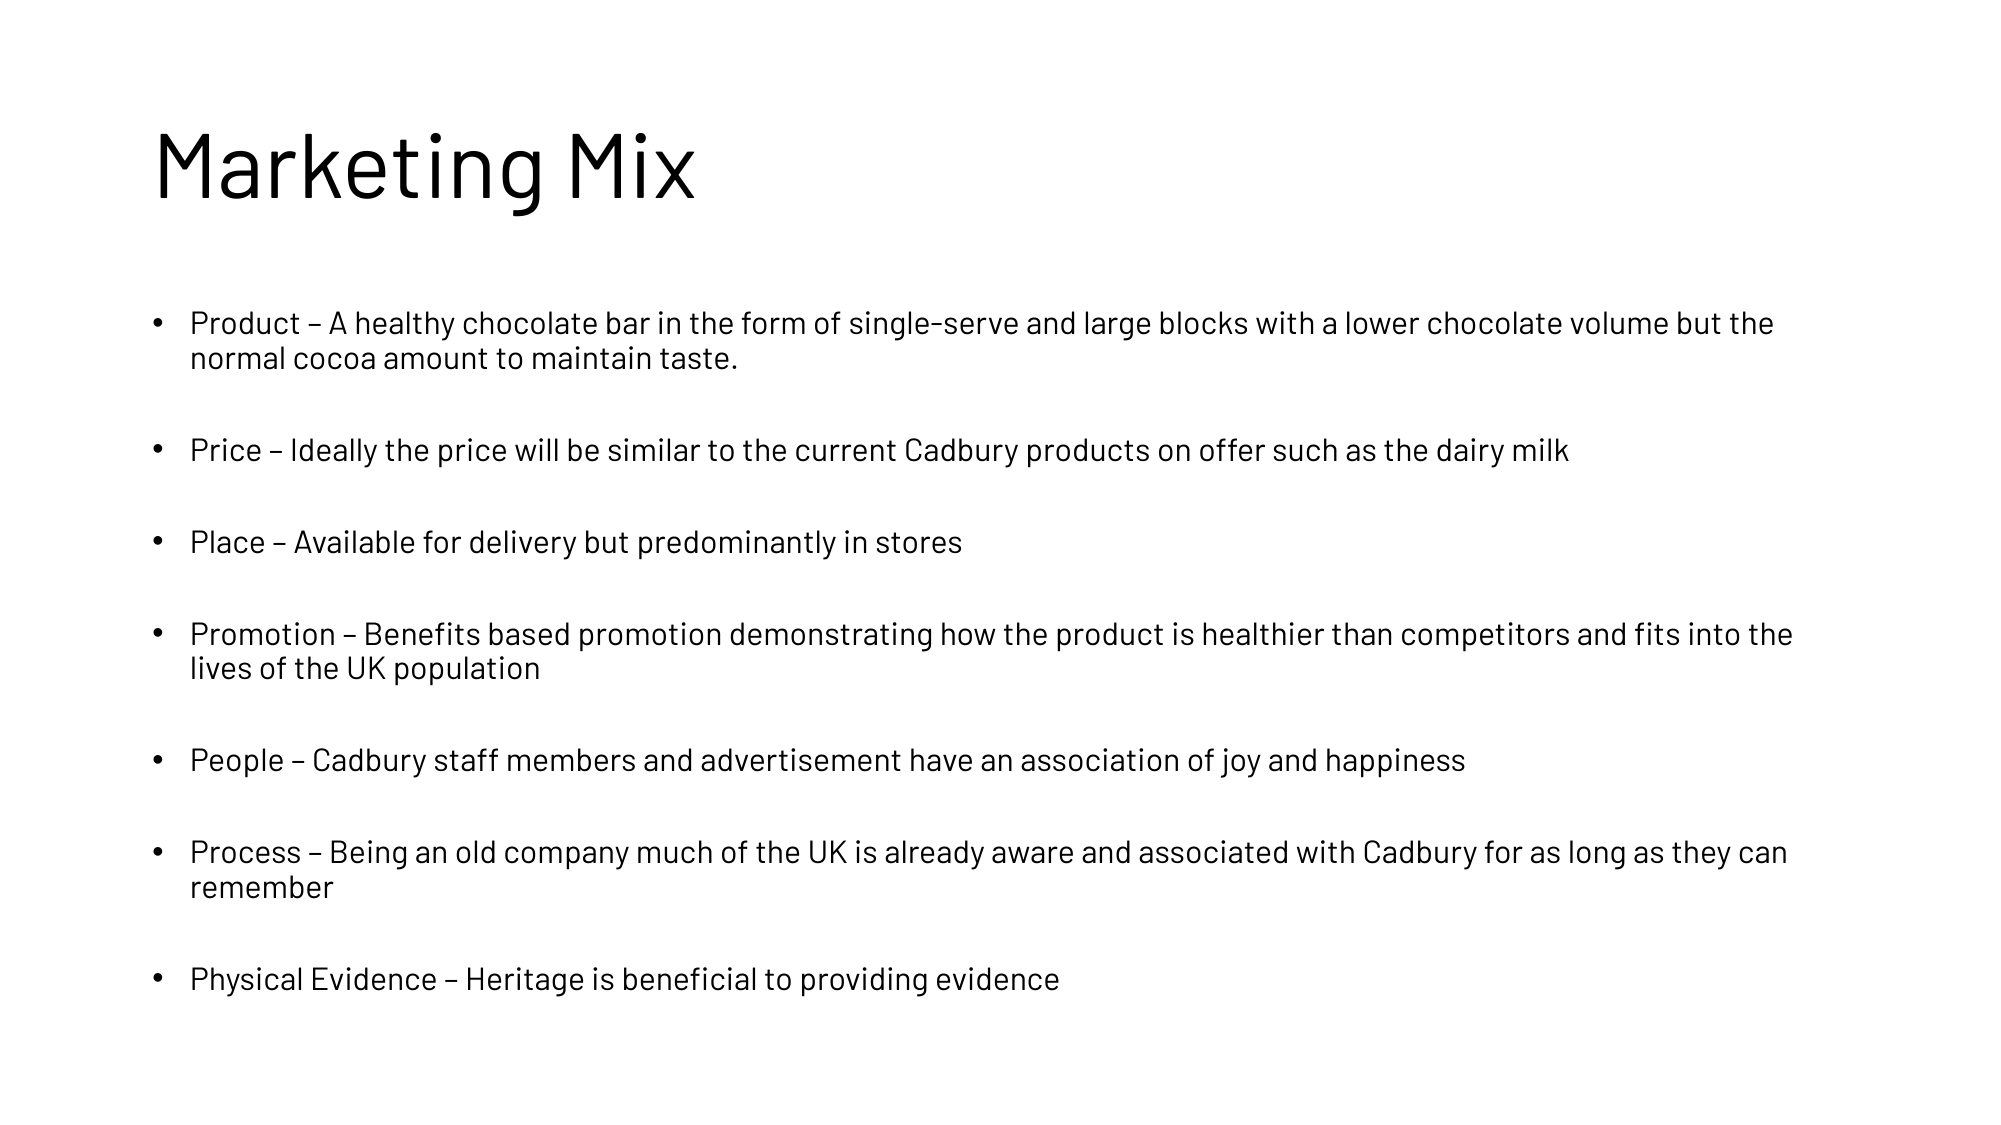

# Marketing Mix
Product – A healthy chocolate bar in the form of single-serve and large blocks with a lower chocolate volume but the normal cocoa amount to maintain taste.

Price – Ideally the price will be similar to the current Cadbury products on offer such as the dairy milk

Place – Available for delivery but predominantly in stores

Promotion – Benefits based promotion demonstrating how the product is healthier than competitors and fits into the lives of the UK population

People – Cadbury staff members and advertisement have an association of joy and happiness

Process – Being an old company much of the UK is already aware and associated with Cadbury for as long as they can remember

Physical Evidence – Heritage is beneficial to providing evidence